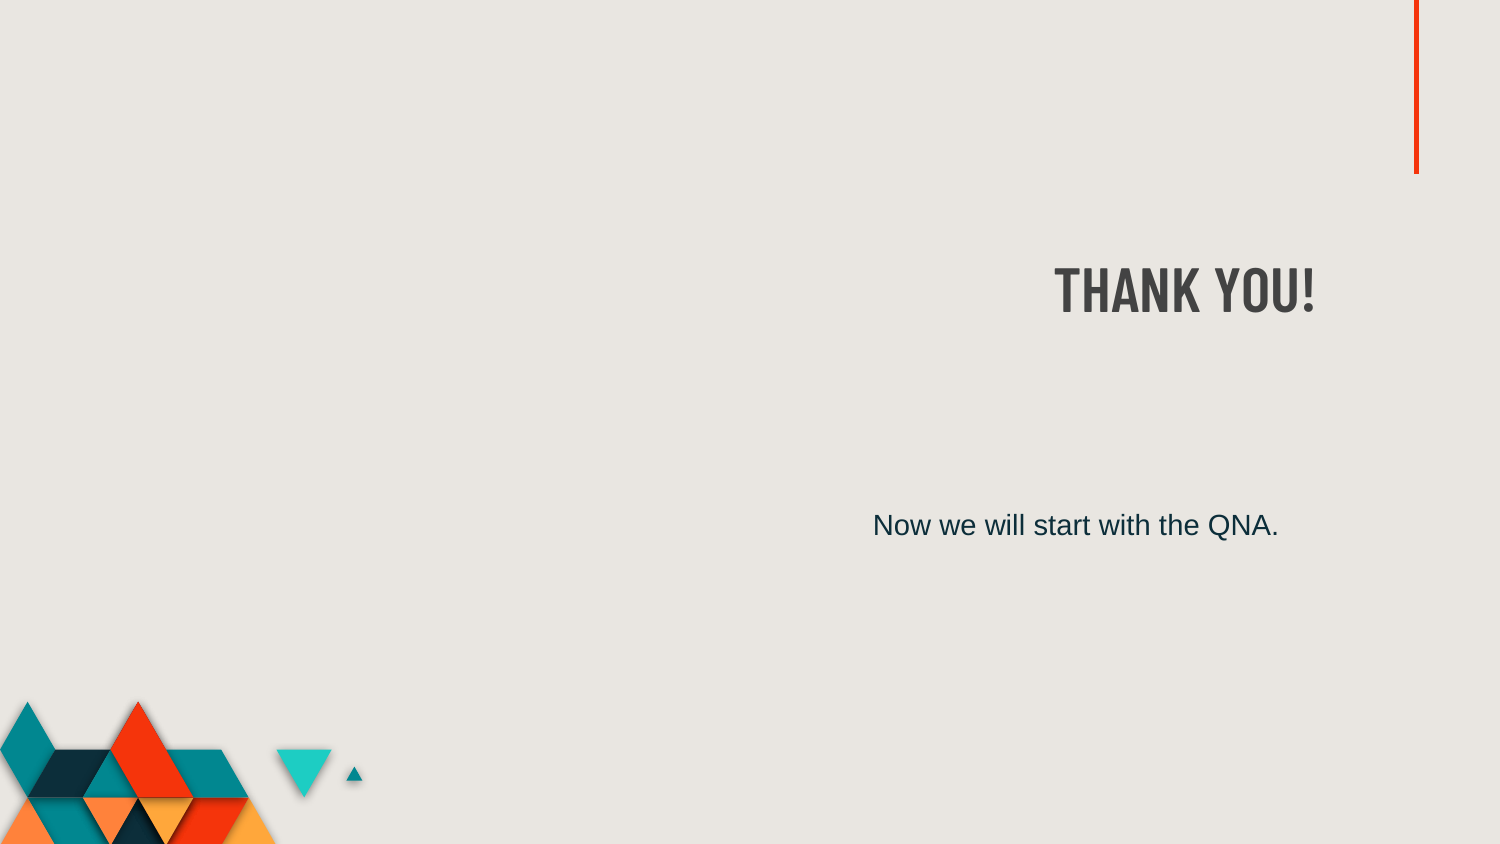

# THANK YOU!
Now we will start with the QNA.